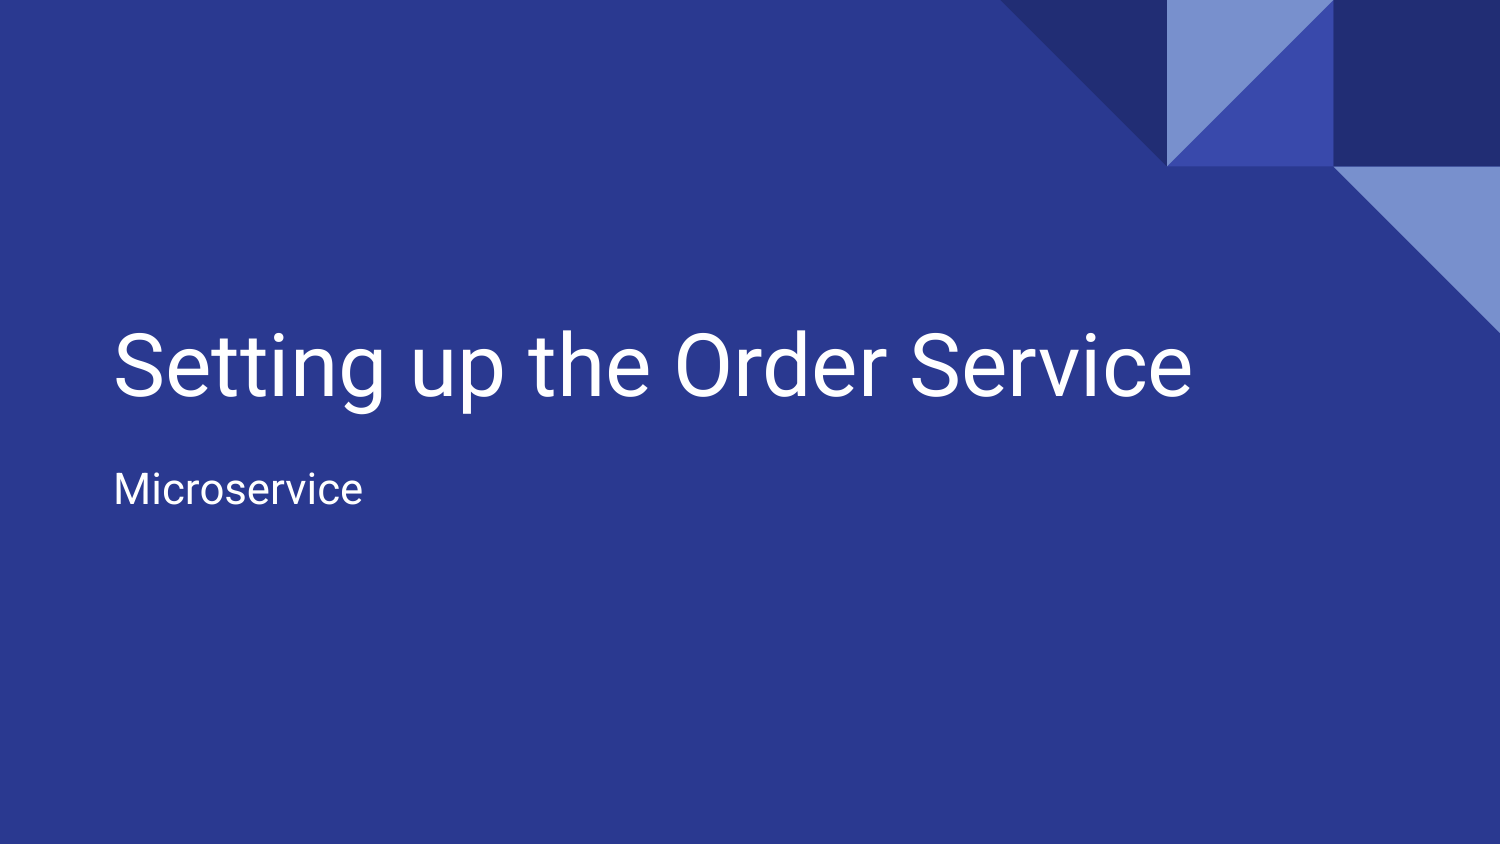

# Setting up the Order Service
Microservice